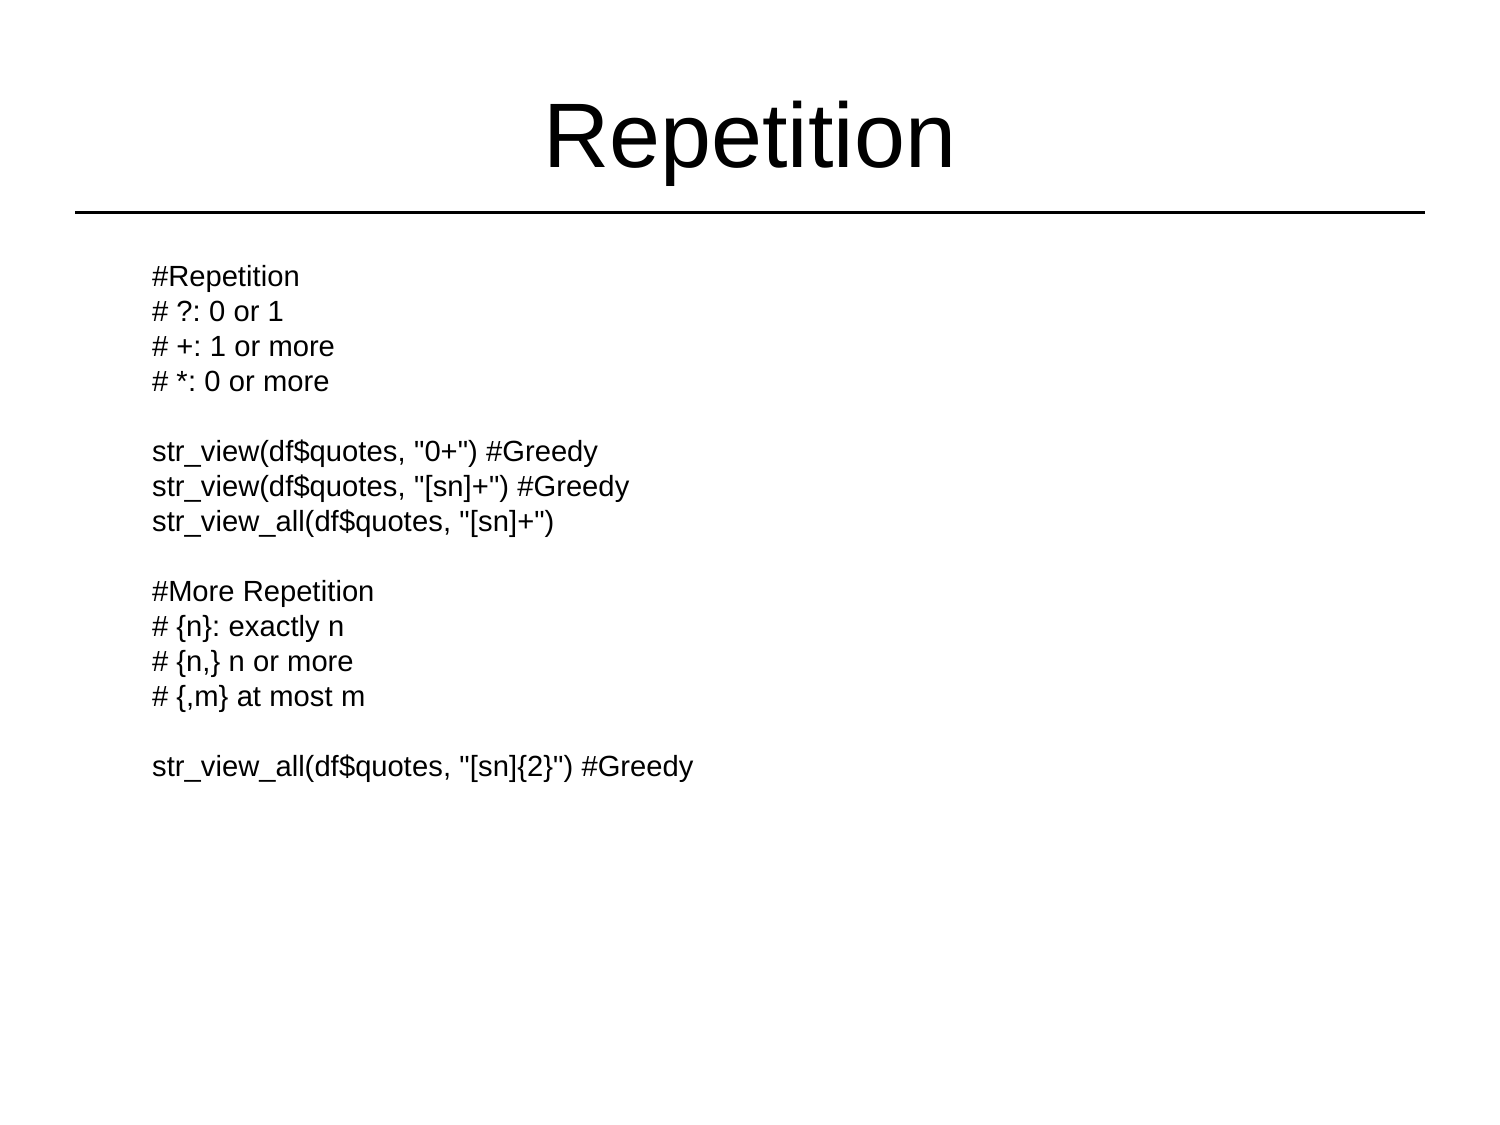

# Repetition
#Repetition
# ?: 0 or 1
# +: 1 or more
# *: 0 or more

str_view(df$quotes, "0+") #Greedy
str_view(df$quotes, "[sn]+") #Greedy
str_view_all(df$quotes, "[sn]+")

#More Repetition
# {n}: exactly n
# {n,} n or more
# {,m} at most m

str_view_all(df$quotes, "[sn]{2}") #Greedy